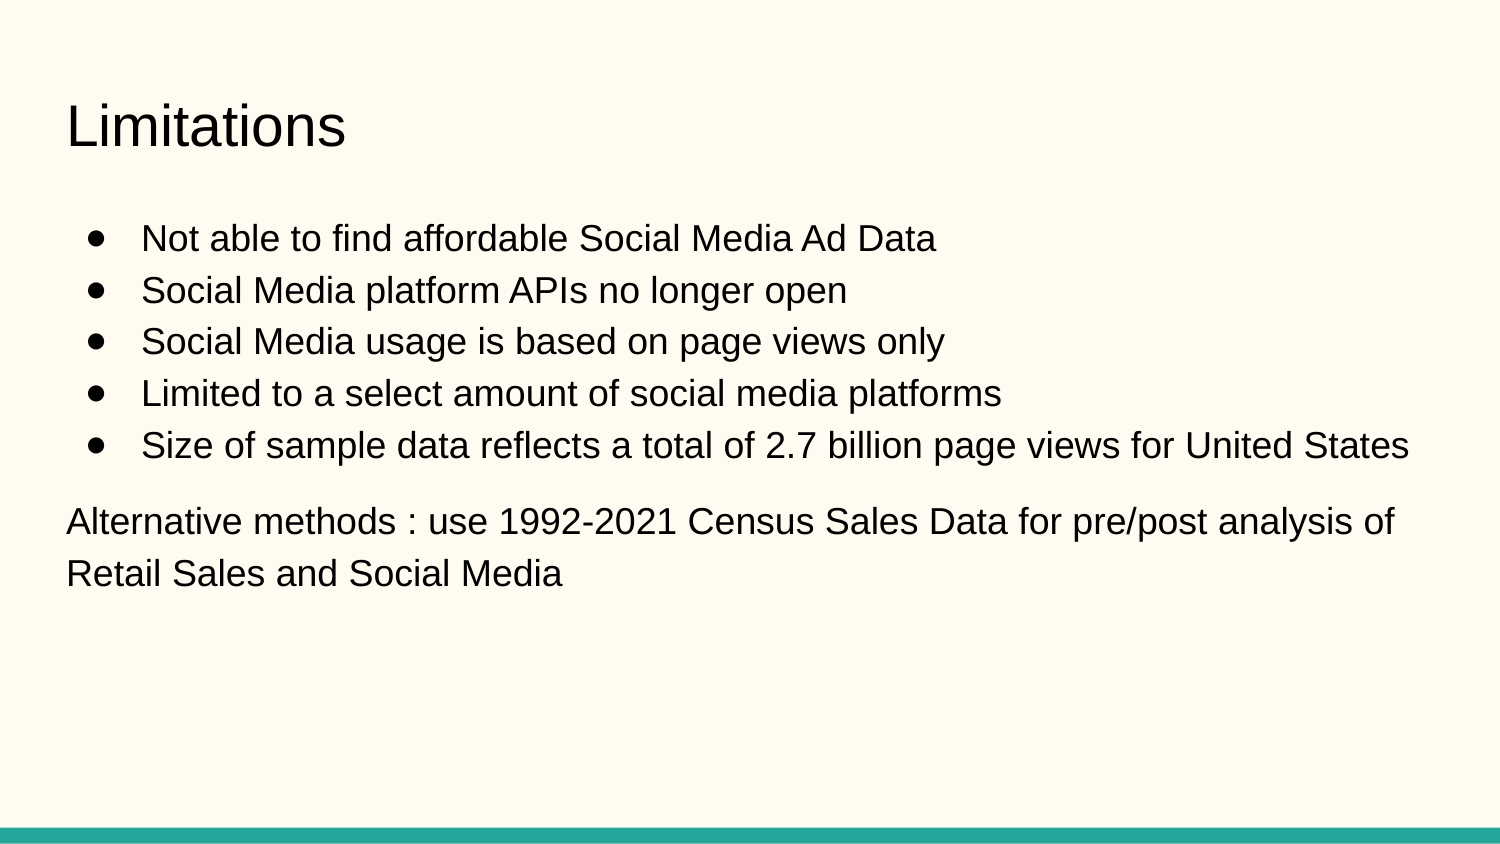

# Limitations
Not able to find affordable Social Media Ad Data
Social Media platform APIs no longer open
Social Media usage is based on page views only
Limited to a select amount of social media platforms
Size of sample data reflects a total of 2.7 billion page views for United States
Alternative methods : use 1992-2021 Census Sales Data for pre/post analysis of Retail Sales and Social Media